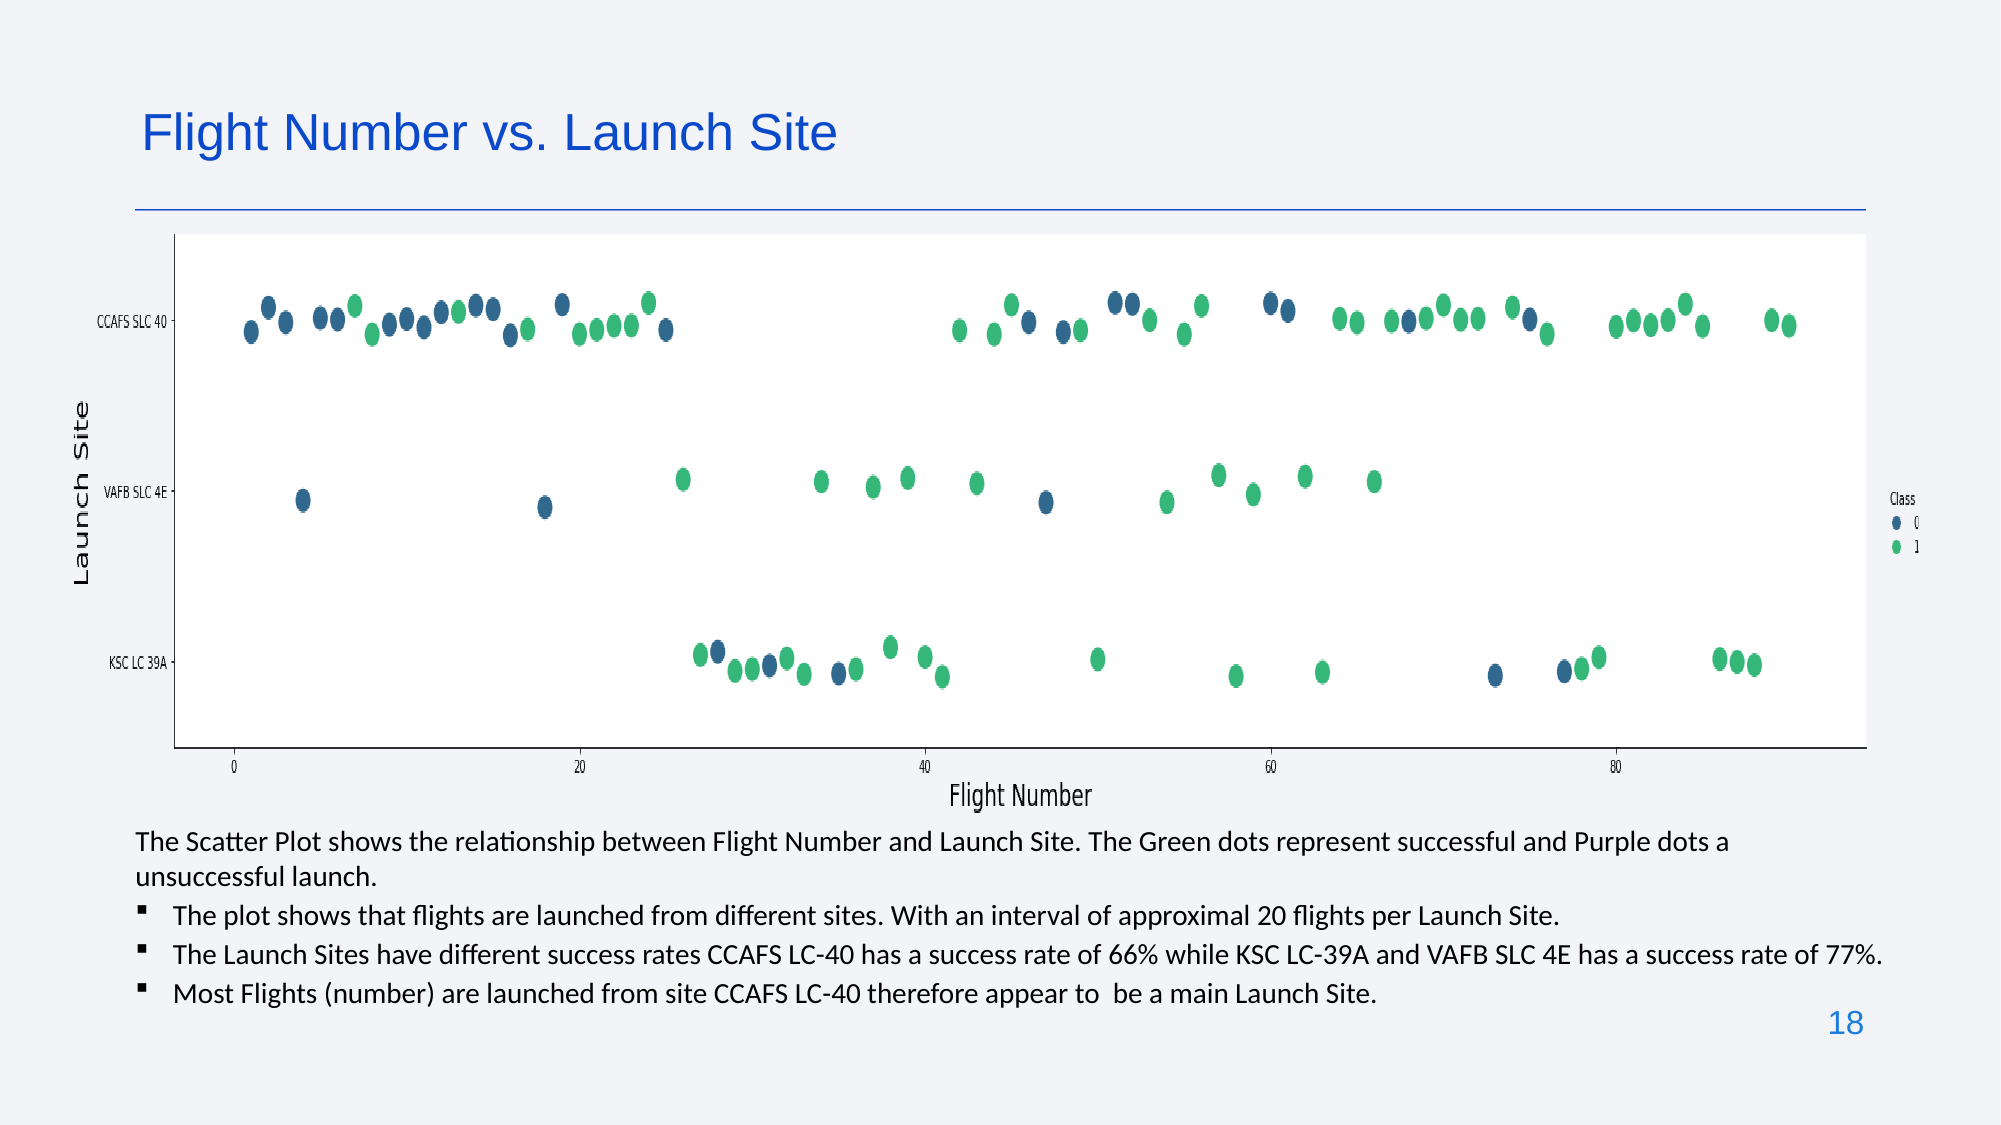

Flight Number vs. Launch Site

The Scatter Plot shows the relationship between Flight Number and Launch Site. The Green dots represent successful and Purple dots a unsuccessful launch.
The plot shows that flights are launched from different sites. With an interval of approximal 20 flights per Launch Site.
The Launch Sites have different success rates CCAFS LC-40 has a success rate of 66% while KSC LC-39A and VAFB SLC 4E has a success rate of 77%.
Most Flights (number) are launched from site CCAFS LC-40 therefore appear to  be a main Launch Site.

18